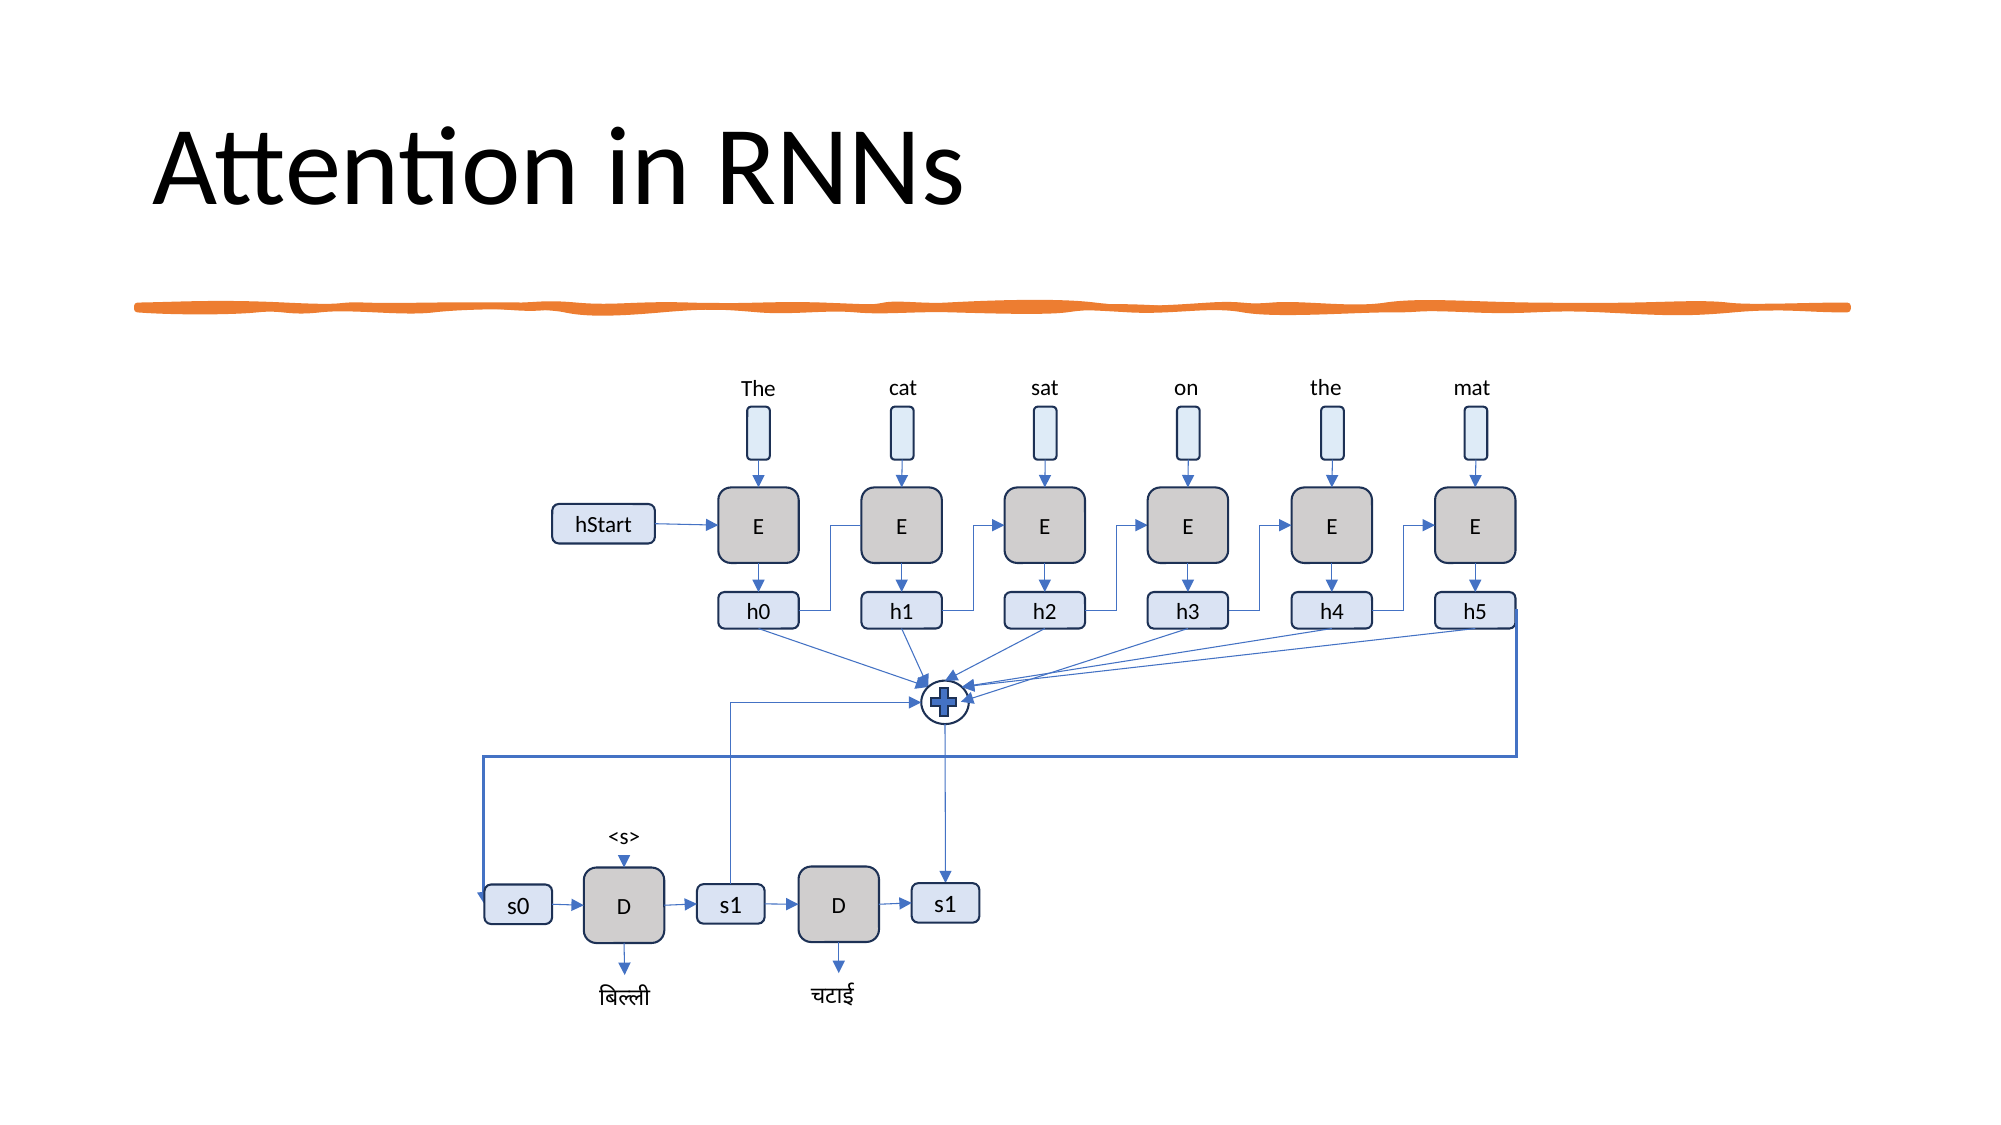

# Attention in RNNs

cat
sat
on
the
mat
The

E
E
E
E
E
E
hStart
h0
h1
h2
h3
h4
h5

<s>
D
D
s1
s1
s0
  चटाई
बिल्ली